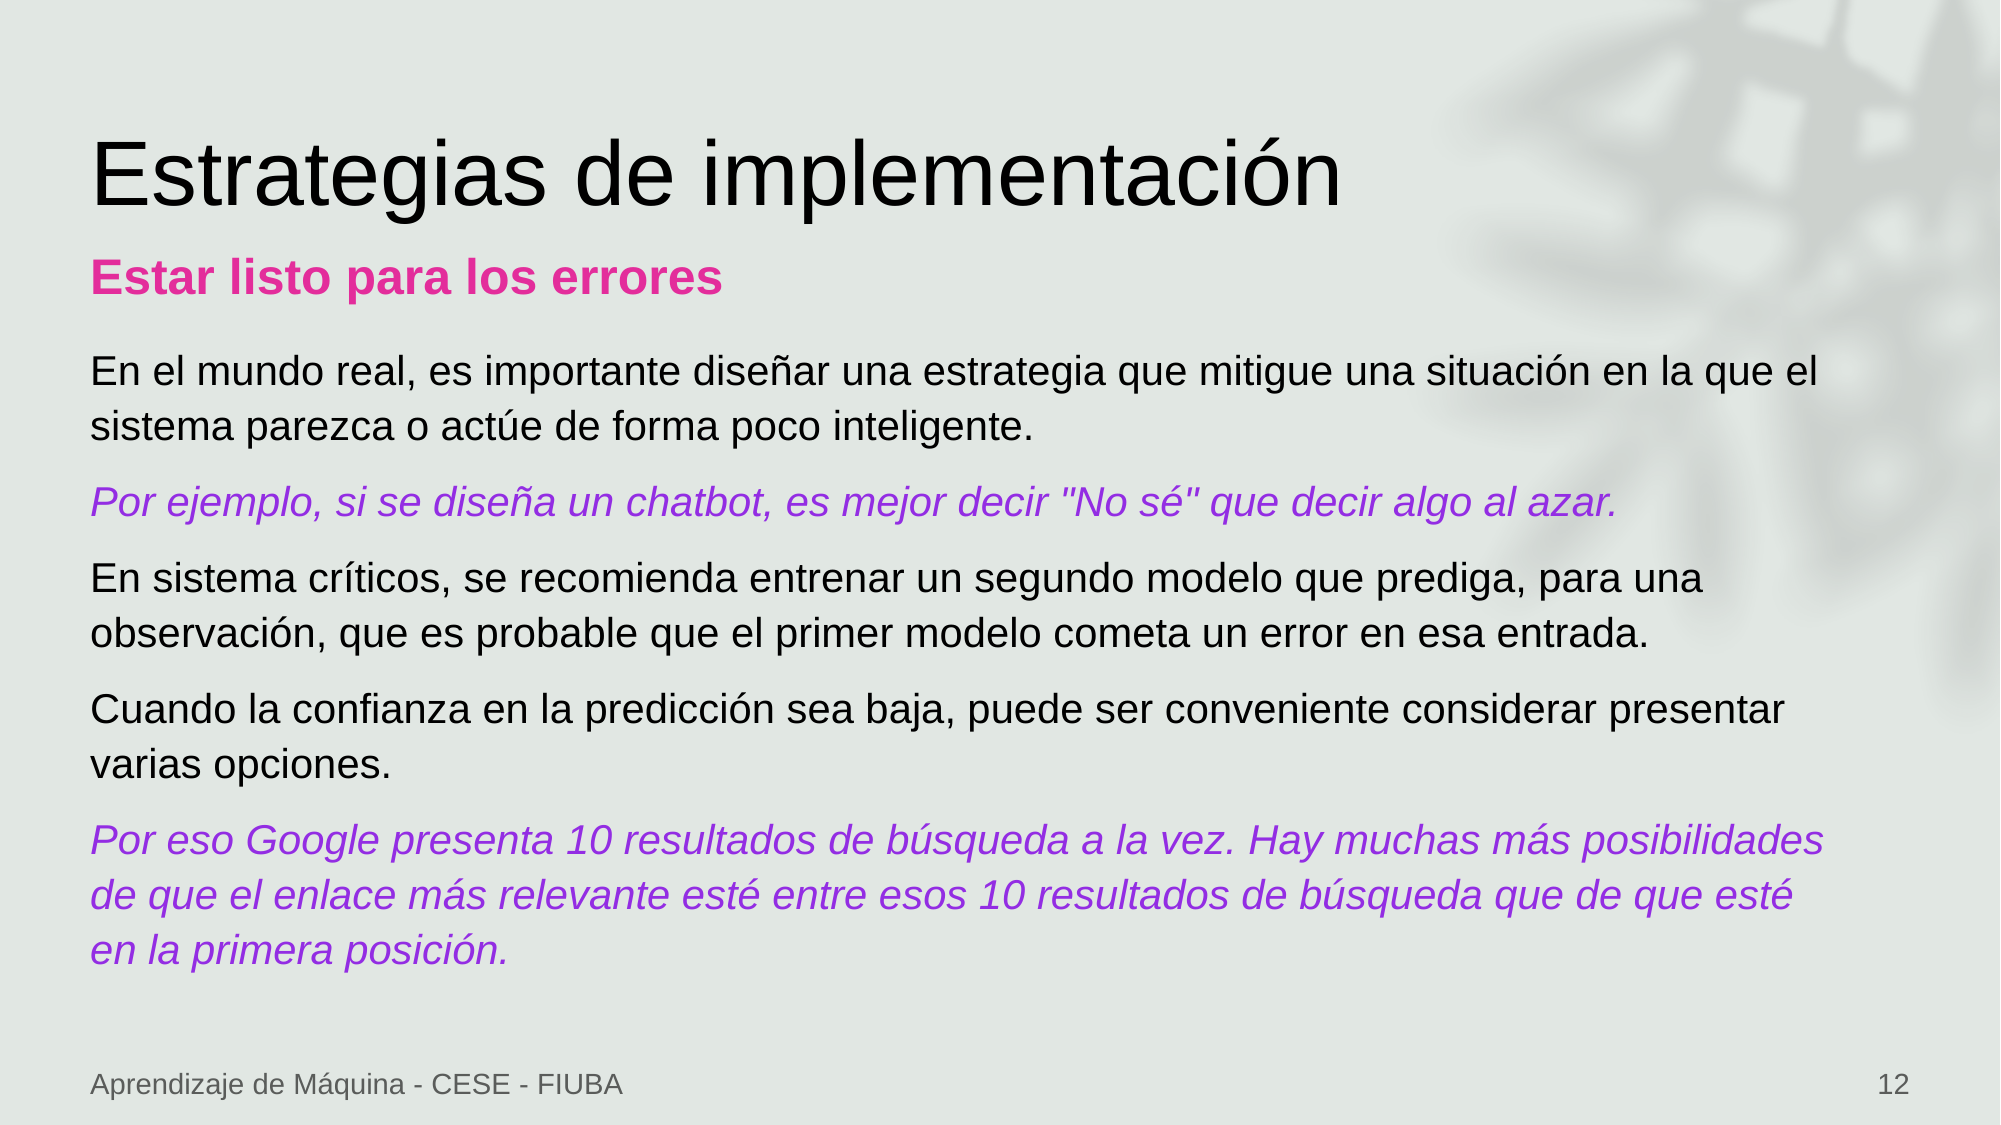

# Estrategias de implementación
Estar listo para los errores
En el mundo real, es importante diseñar una estrategia que mitigue una situación en la que el sistema parezca o actúe de forma poco inteligente.
Por ejemplo, si se diseña un chatbot, es mejor decir "No sé" que decir algo al azar.
En sistema críticos, se recomienda entrenar un segundo modelo que prediga, para una observación, que es probable que el primer modelo cometa un error en esa entrada.
Cuando la confianza en la predicción sea baja, puede ser conveniente considerar presentar varias opciones.
Por eso Google presenta 10 resultados de búsqueda a la vez. Hay muchas más posibilidades de que el enlace más relevante esté entre esos 10 resultados de búsqueda que de que esté en la primera posición.

Aprendizaje de Máquina - CESE - FIUBA
12